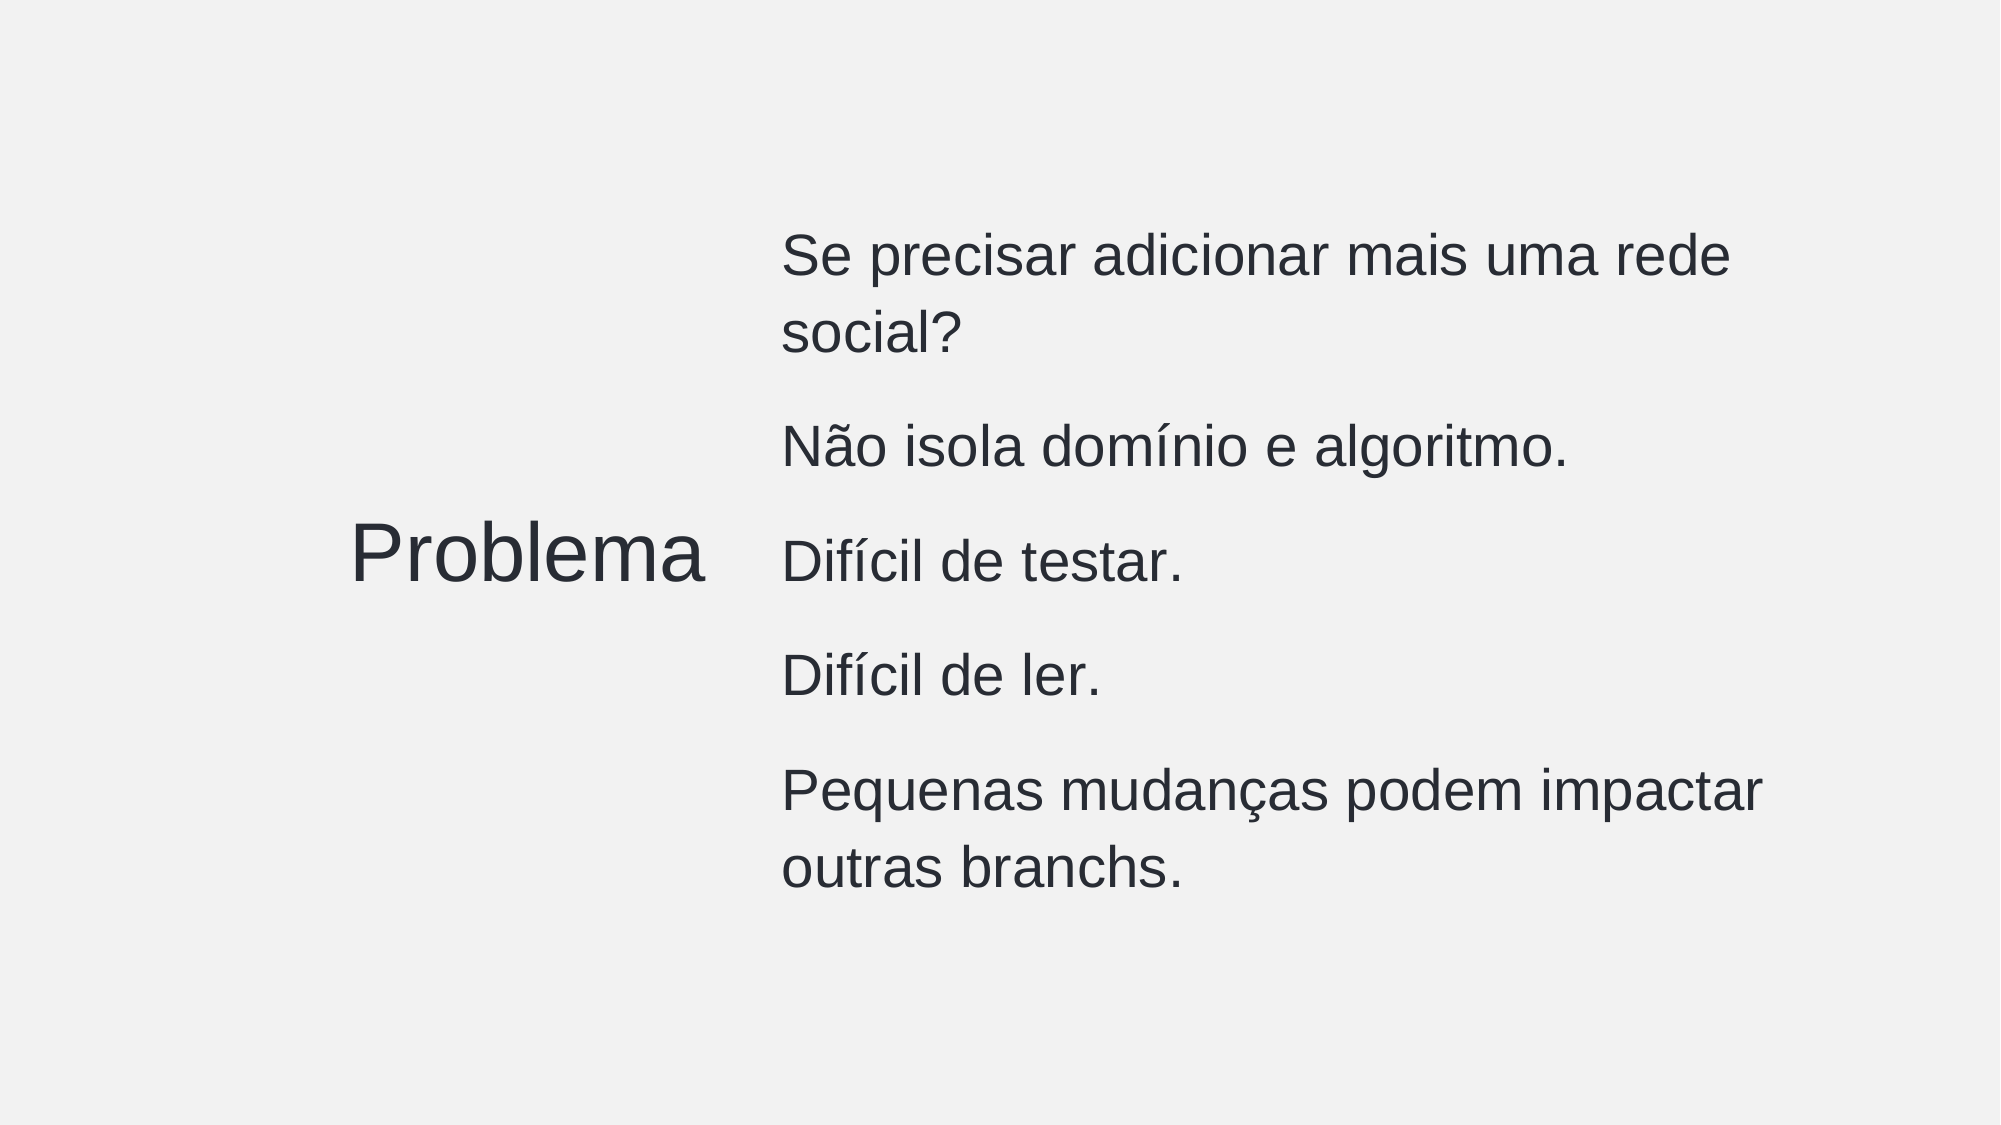

Se precisar adicionar mais uma rede social?
Não isola domínio e algoritmo.
Difícil de testar.
Difícil de ler.
Pequenas mudanças podem impactar outras branchs.
# Problema